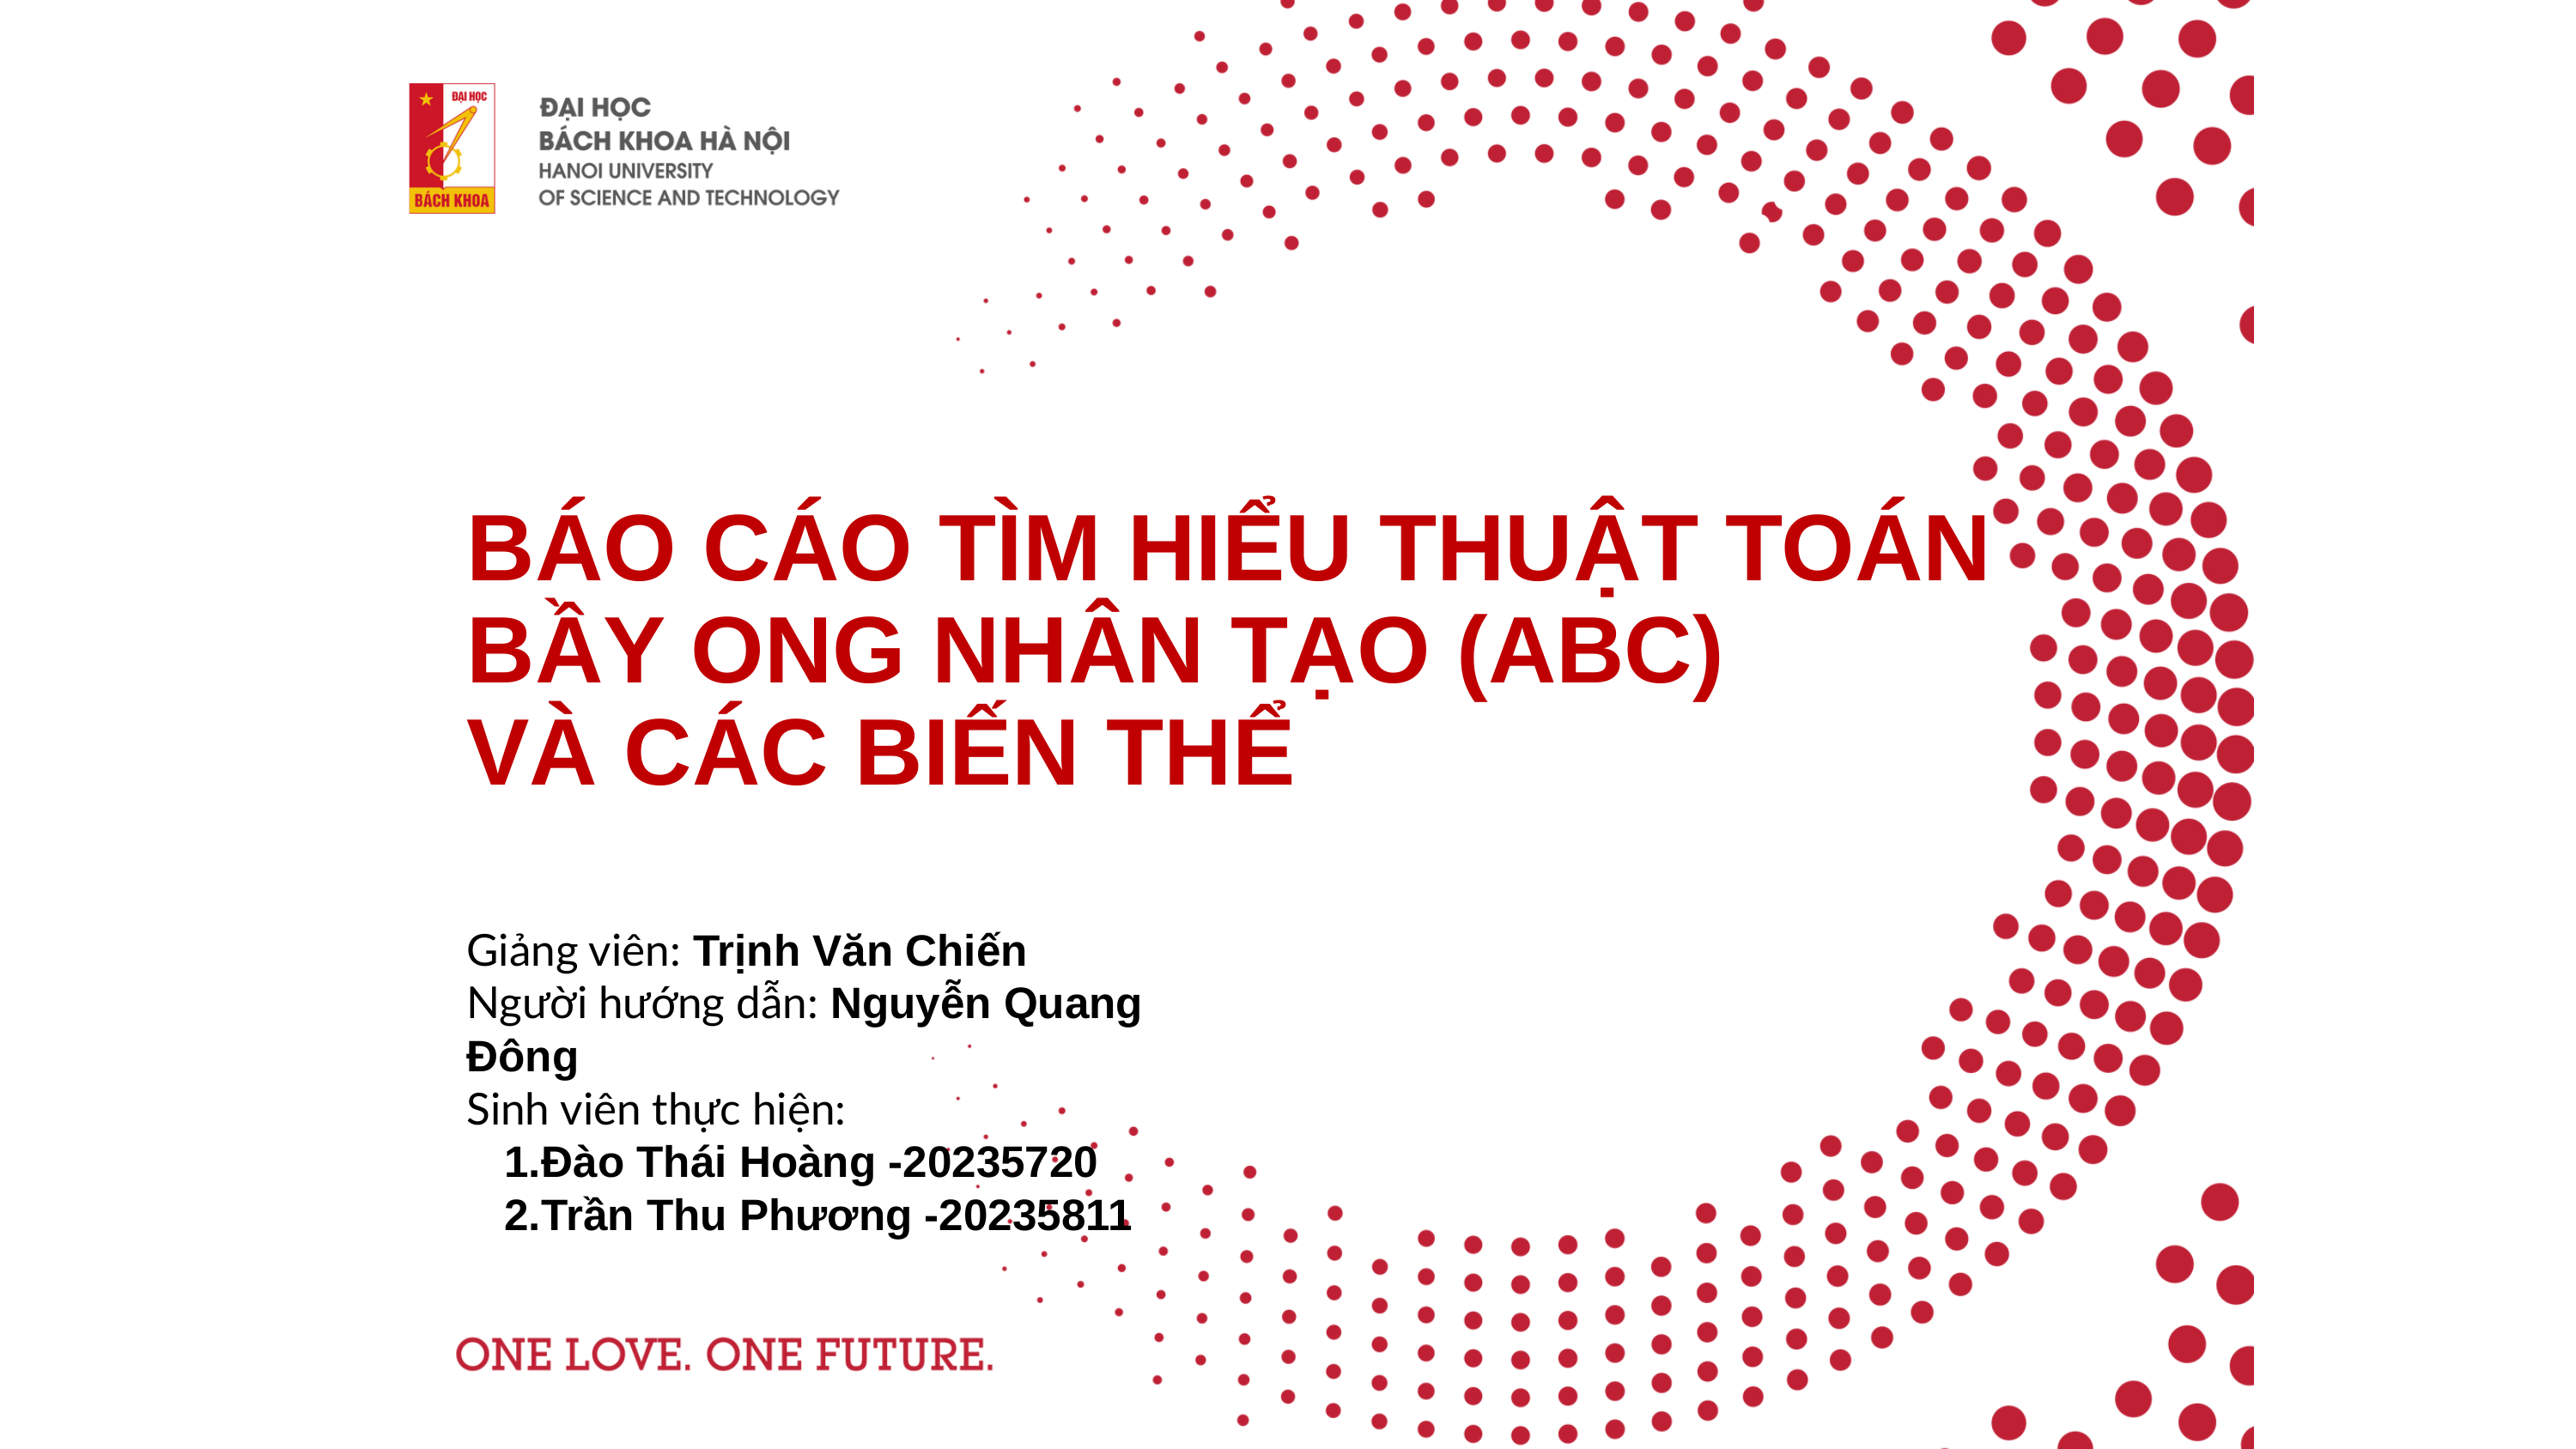

BÁO CÁO TÌM HIỂU THUẬT TOÁN BẦY ONG NHÂN TẠO (ABC)
VÀ CÁC BIẾN THỂ
Giảng viên: ​Trịnh Văn Chiến
Người hướng dẫn: Nguyễn Quang Đông
Sinh viên thực hiện: ​
Đào Thái Hoàng -20235720​
Trần Thu Phương -20235811​